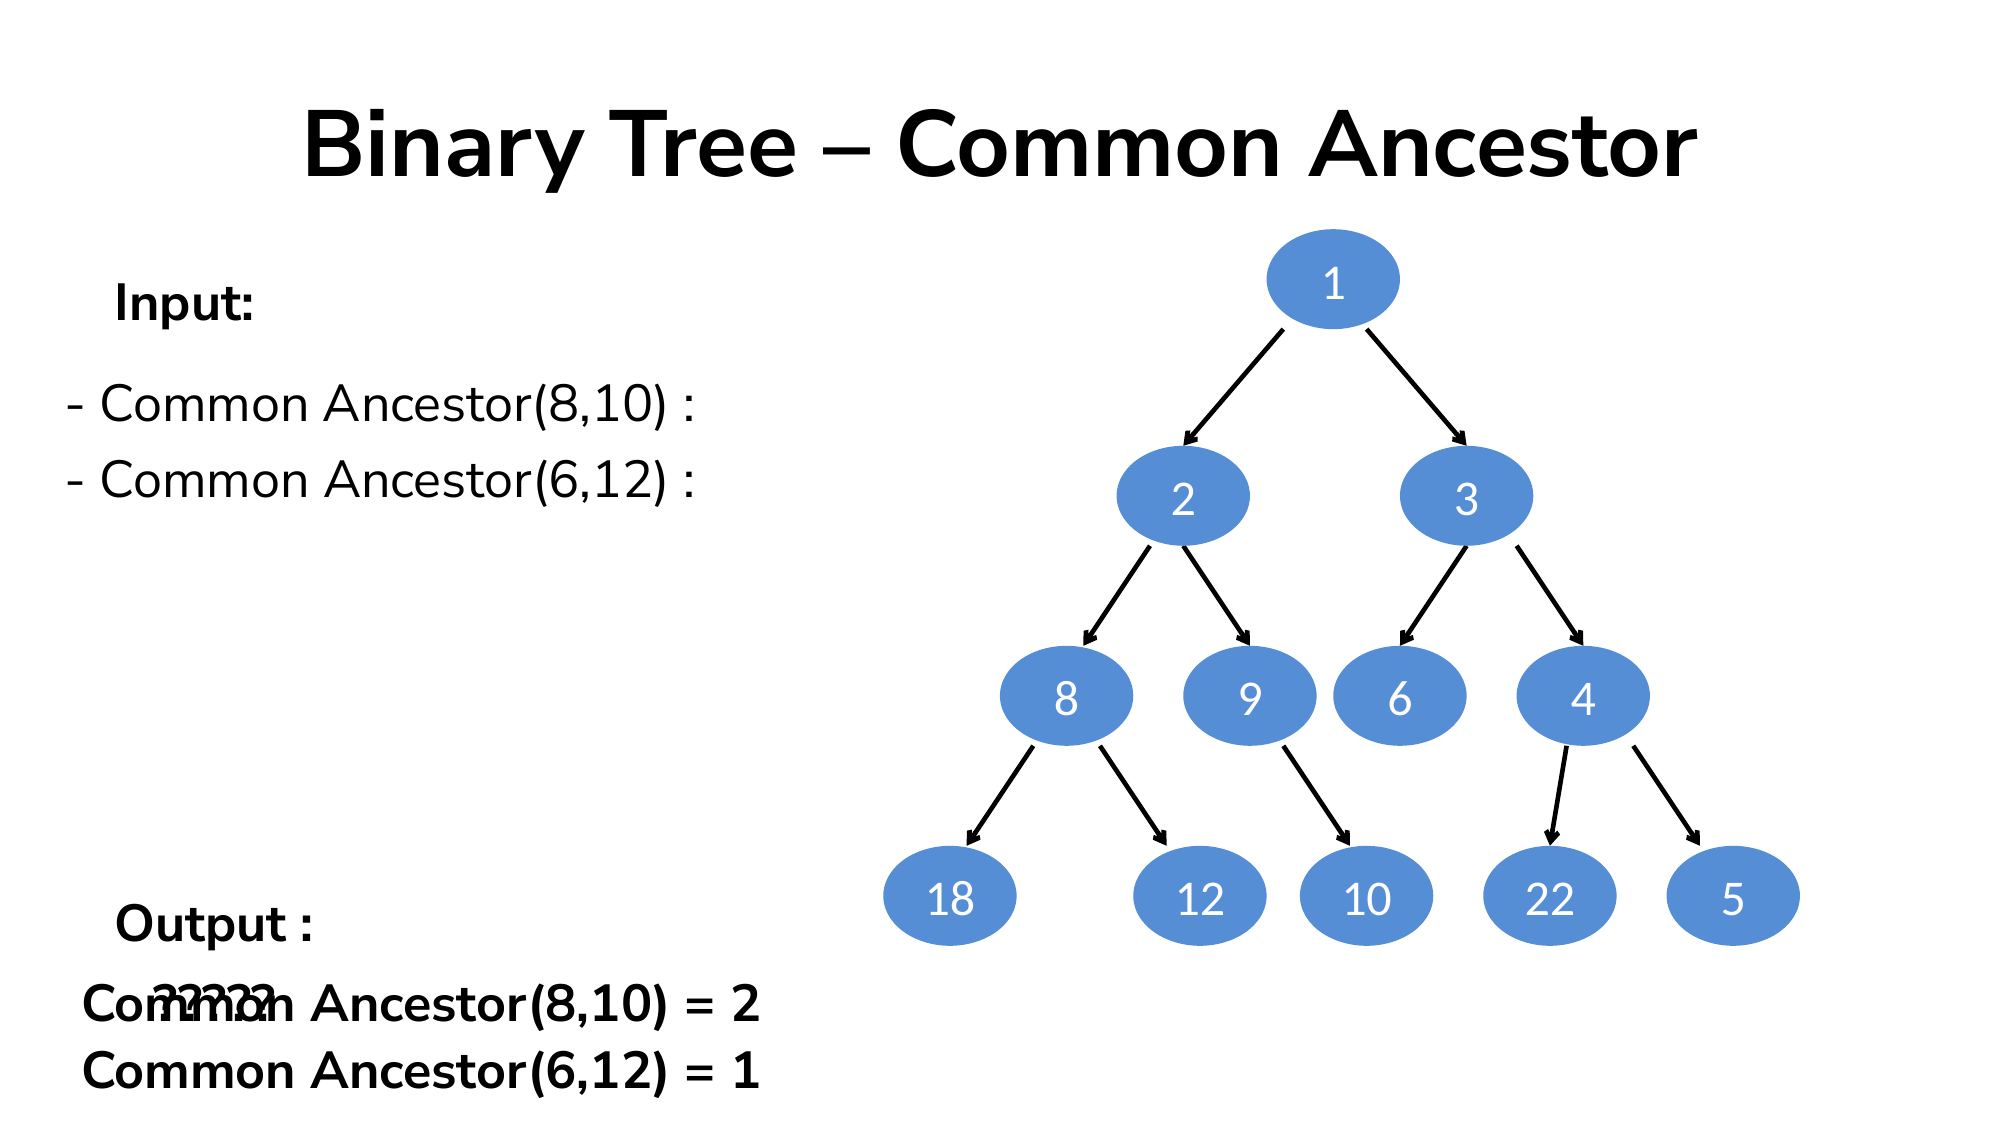

# Binary Tree – Common Ancestor
Input:

1
- Common Ancestor(8,10) :
- Common Ancestor(6,12) :
2
3
4
8
9
6
  6
 7
10
22
5
18
12
Output :
Common Ancestor(8,10) = 2
    ?????
Common Ancestor(6,12) = 1